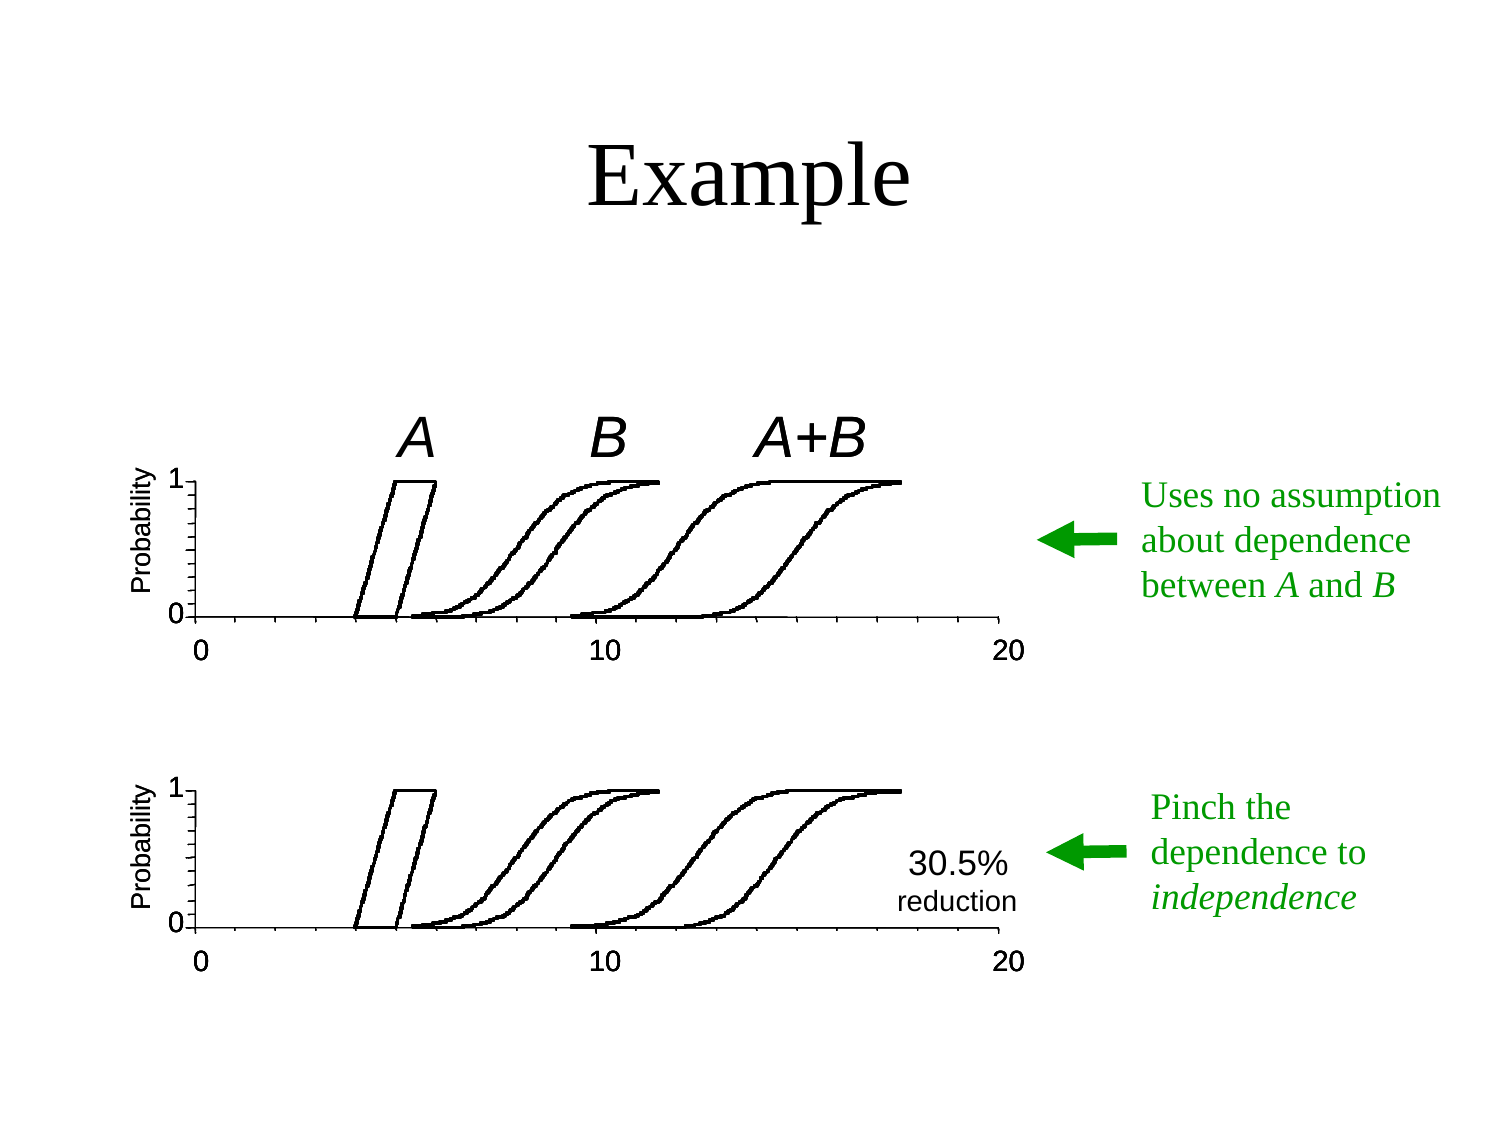

Example

A
B
B
A+B
A+B
1
1
1
1
Uses no assumption about dependence between A and B

Probability
Probability

0
0
0
0

0
0
0
0
10
10
10
10
20
20
20
20
1
1
1
1
Pinch the dependence to independence

Probability
Probability
30.5%

reduction

0
0
0
0

0
0
0
0
10
10
10
10
20
20
20
20